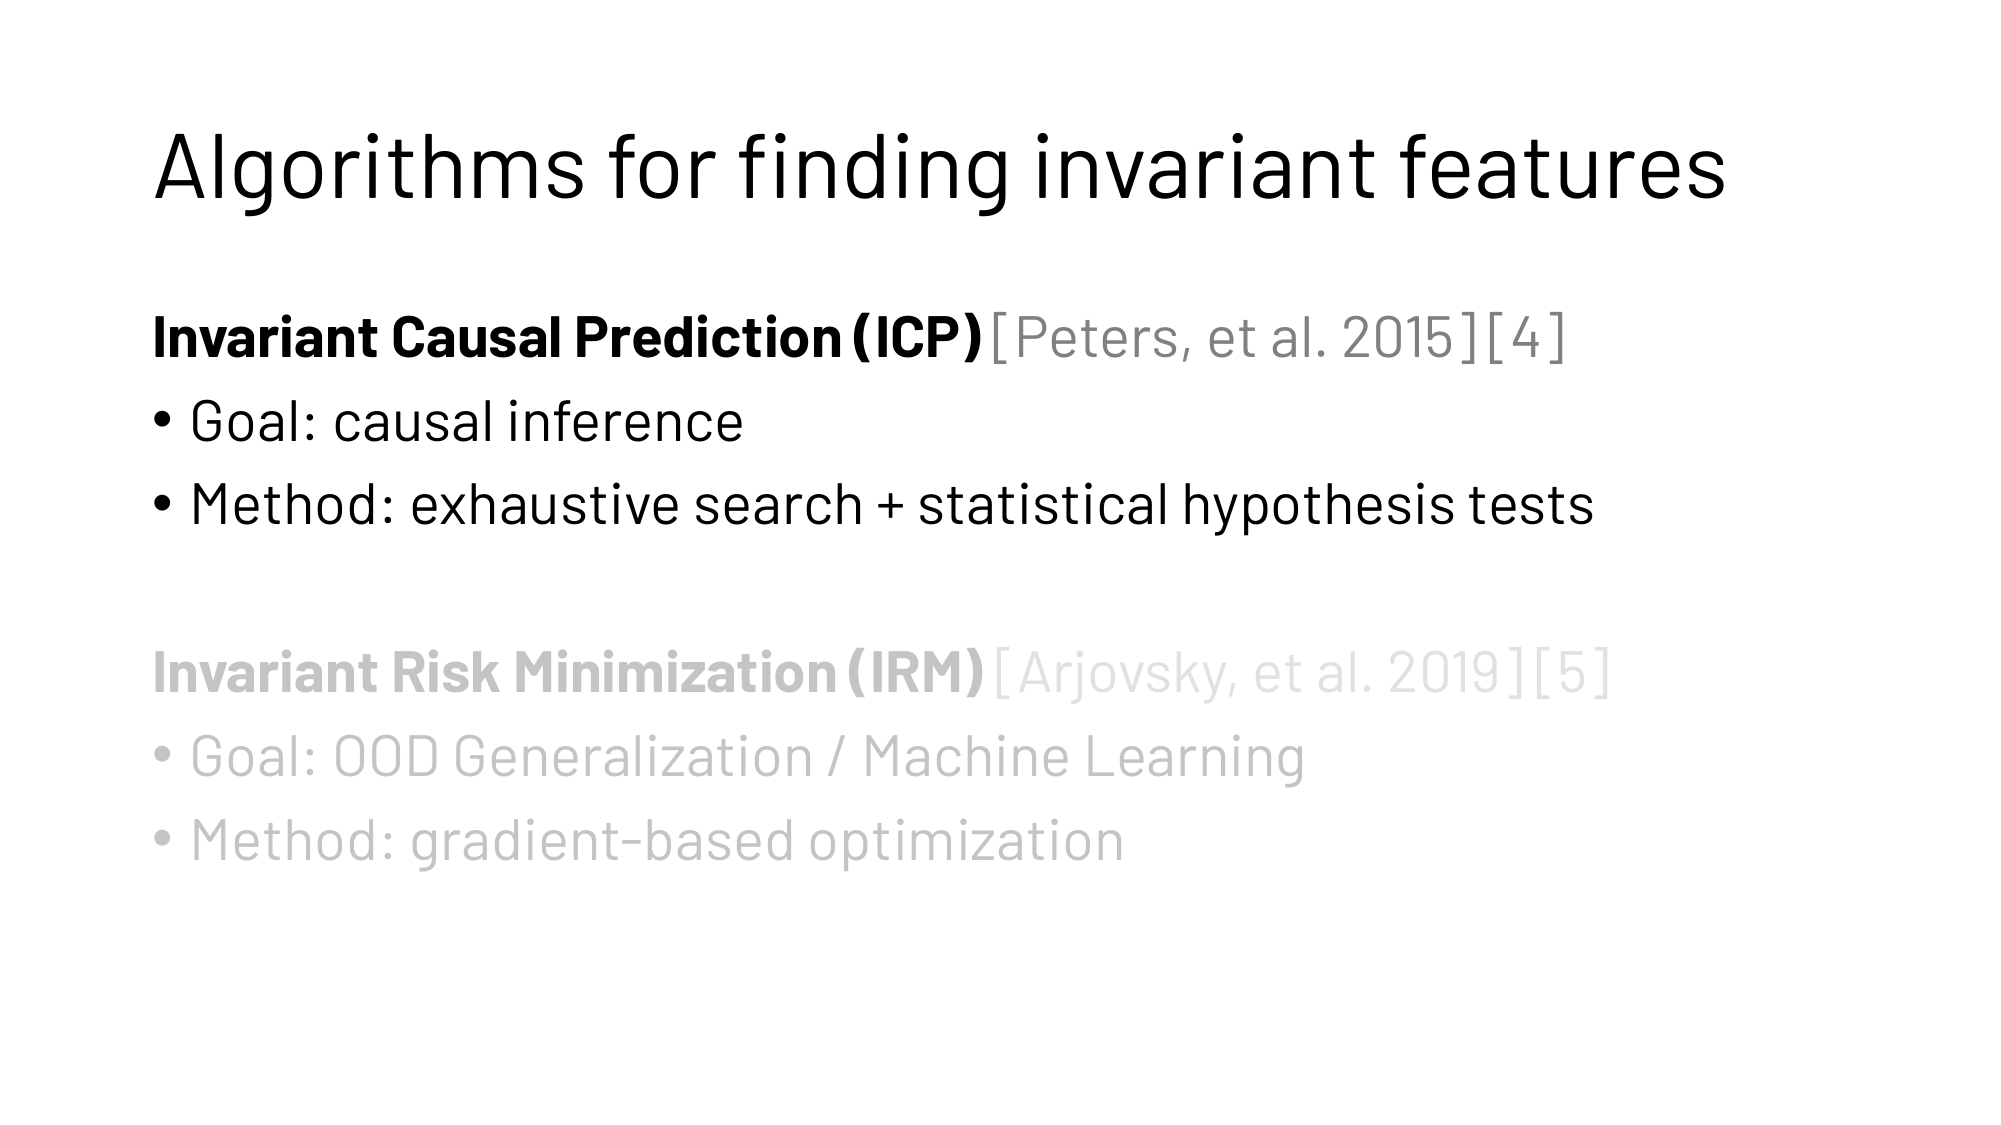

# Algorithms for finding invariant features
Invariant Causal Prediction (ICP) [Peters, et al. 2015] [4]
Goal: causal inference
Method: exhaustive search + statistical hypothesis tests

Invariant Risk Minimization (IRM) [Arjovsky, et al. 2019] [5]
Goal: OOD Generalization / Machine Learning
Method: gradient-based optimization